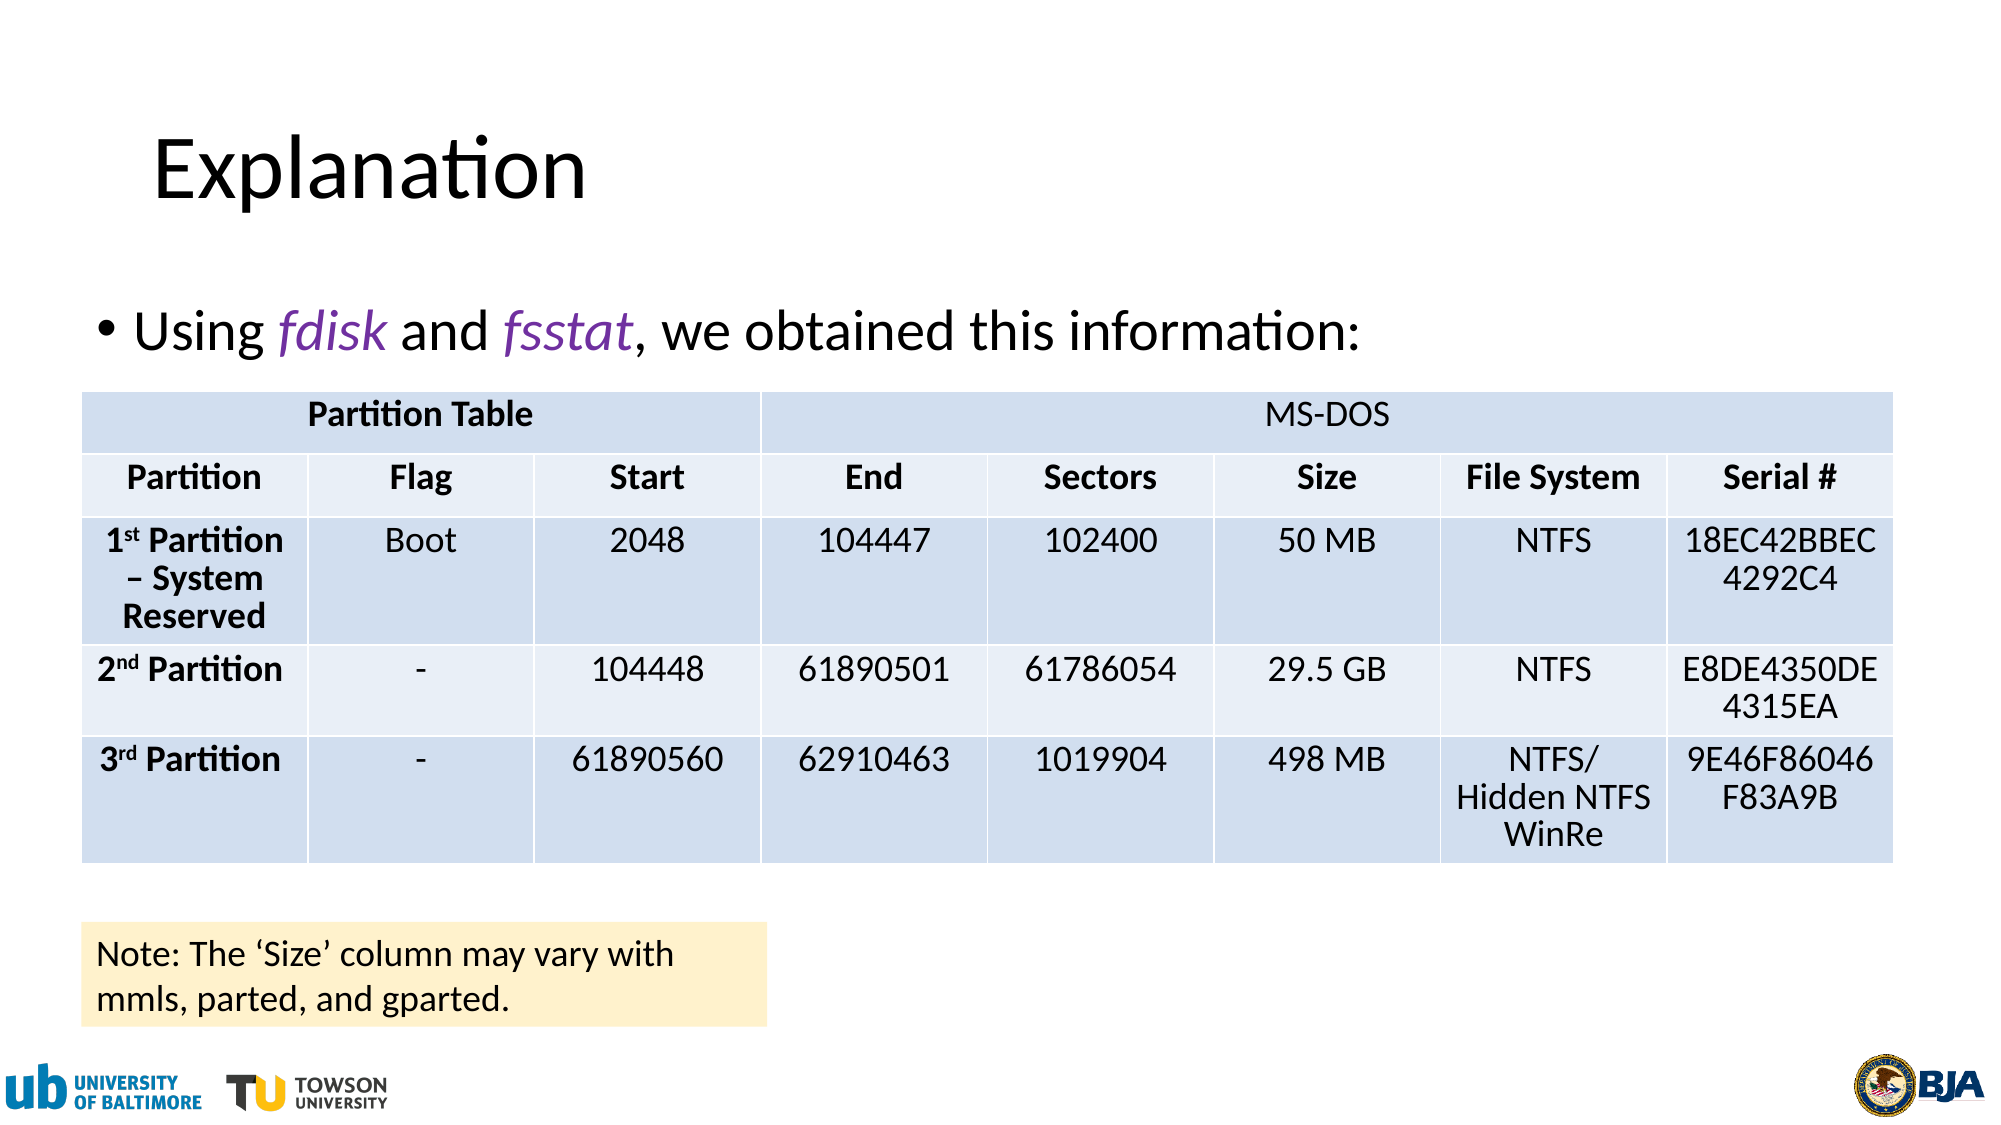

# Explanation
Using fdisk and fsstat, we obtained this information:

| Partition Table |  |  | MS-DOS | MS-DOS |  |  |  |
| --- | --- | --- | --- | --- | --- | --- | --- |
| Partition | Flag | Start | End | Sectors | Size | File System | Serial # |
| 1st Partition – System Reserved | Boot | 2048 | 104447 | 102400 | 50 MB | NTFS | 18EC42BBEC4292C4 |
| 2nd Partition | - | 104448 | 61890501 | 61786054 | 29.5 GB | NTFS | E8DE4350DE4315EA |
| 3rd Partition | - | 61890560 | 62910463 | 1019904 | 498 MB | NTFS/Hidden NTFS WinRe | 9E46F86046F83A9B |
Note: The ‘Size’ column may vary with mmls, parted, and gparted.